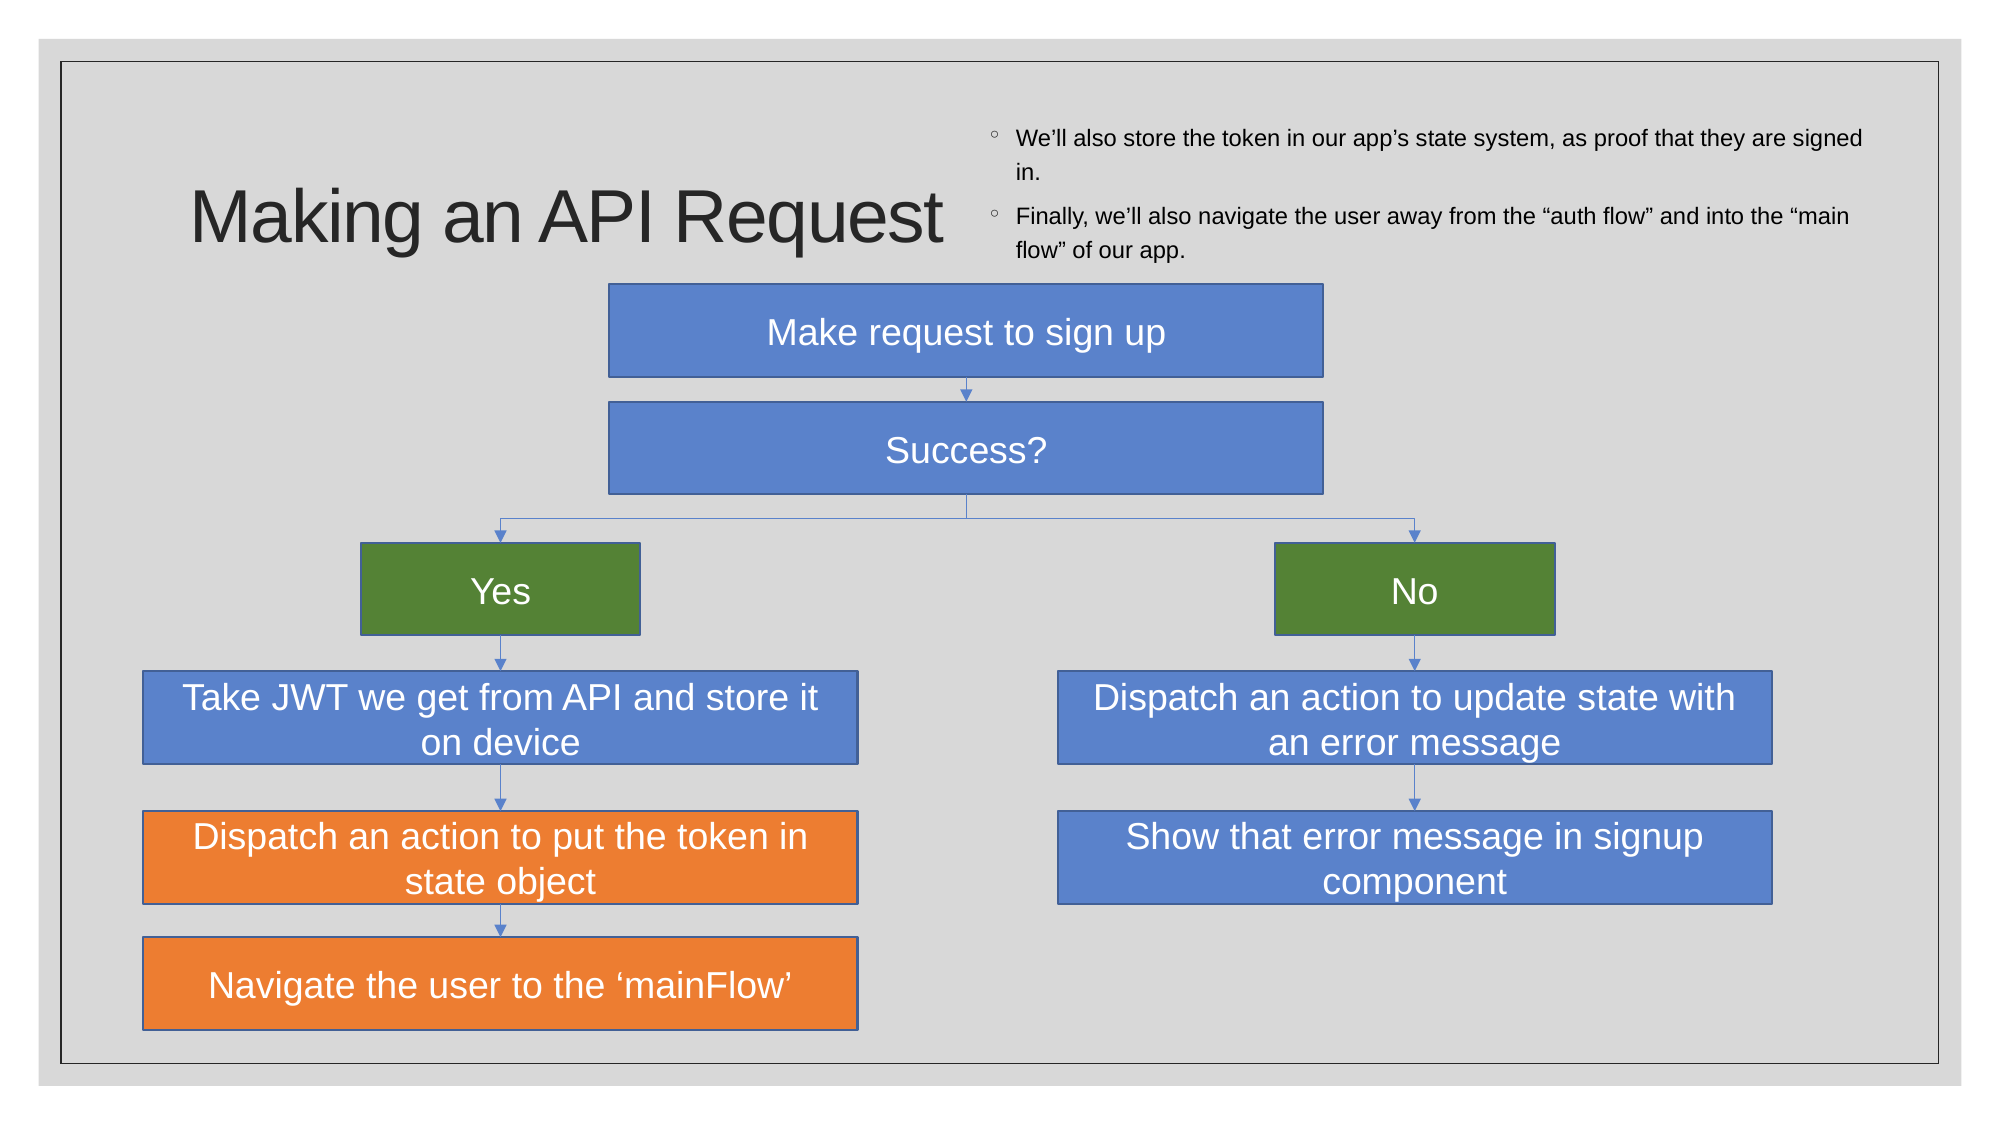

# Making an API Request
We’ll also store the token in our app’s state system, as proof that they are signed in.
Finally, we’ll also navigate the user away from the “auth flow” and into the “main flow” of our app.

Make request to sign up
Success?
No
Yes
Dispatch an action to update state with an error message
Take JWT we get from API and store it on device
Dispatch an action to put the token in state object
Show that error message in signup component
Navigate the user to the ‘mainFlow’